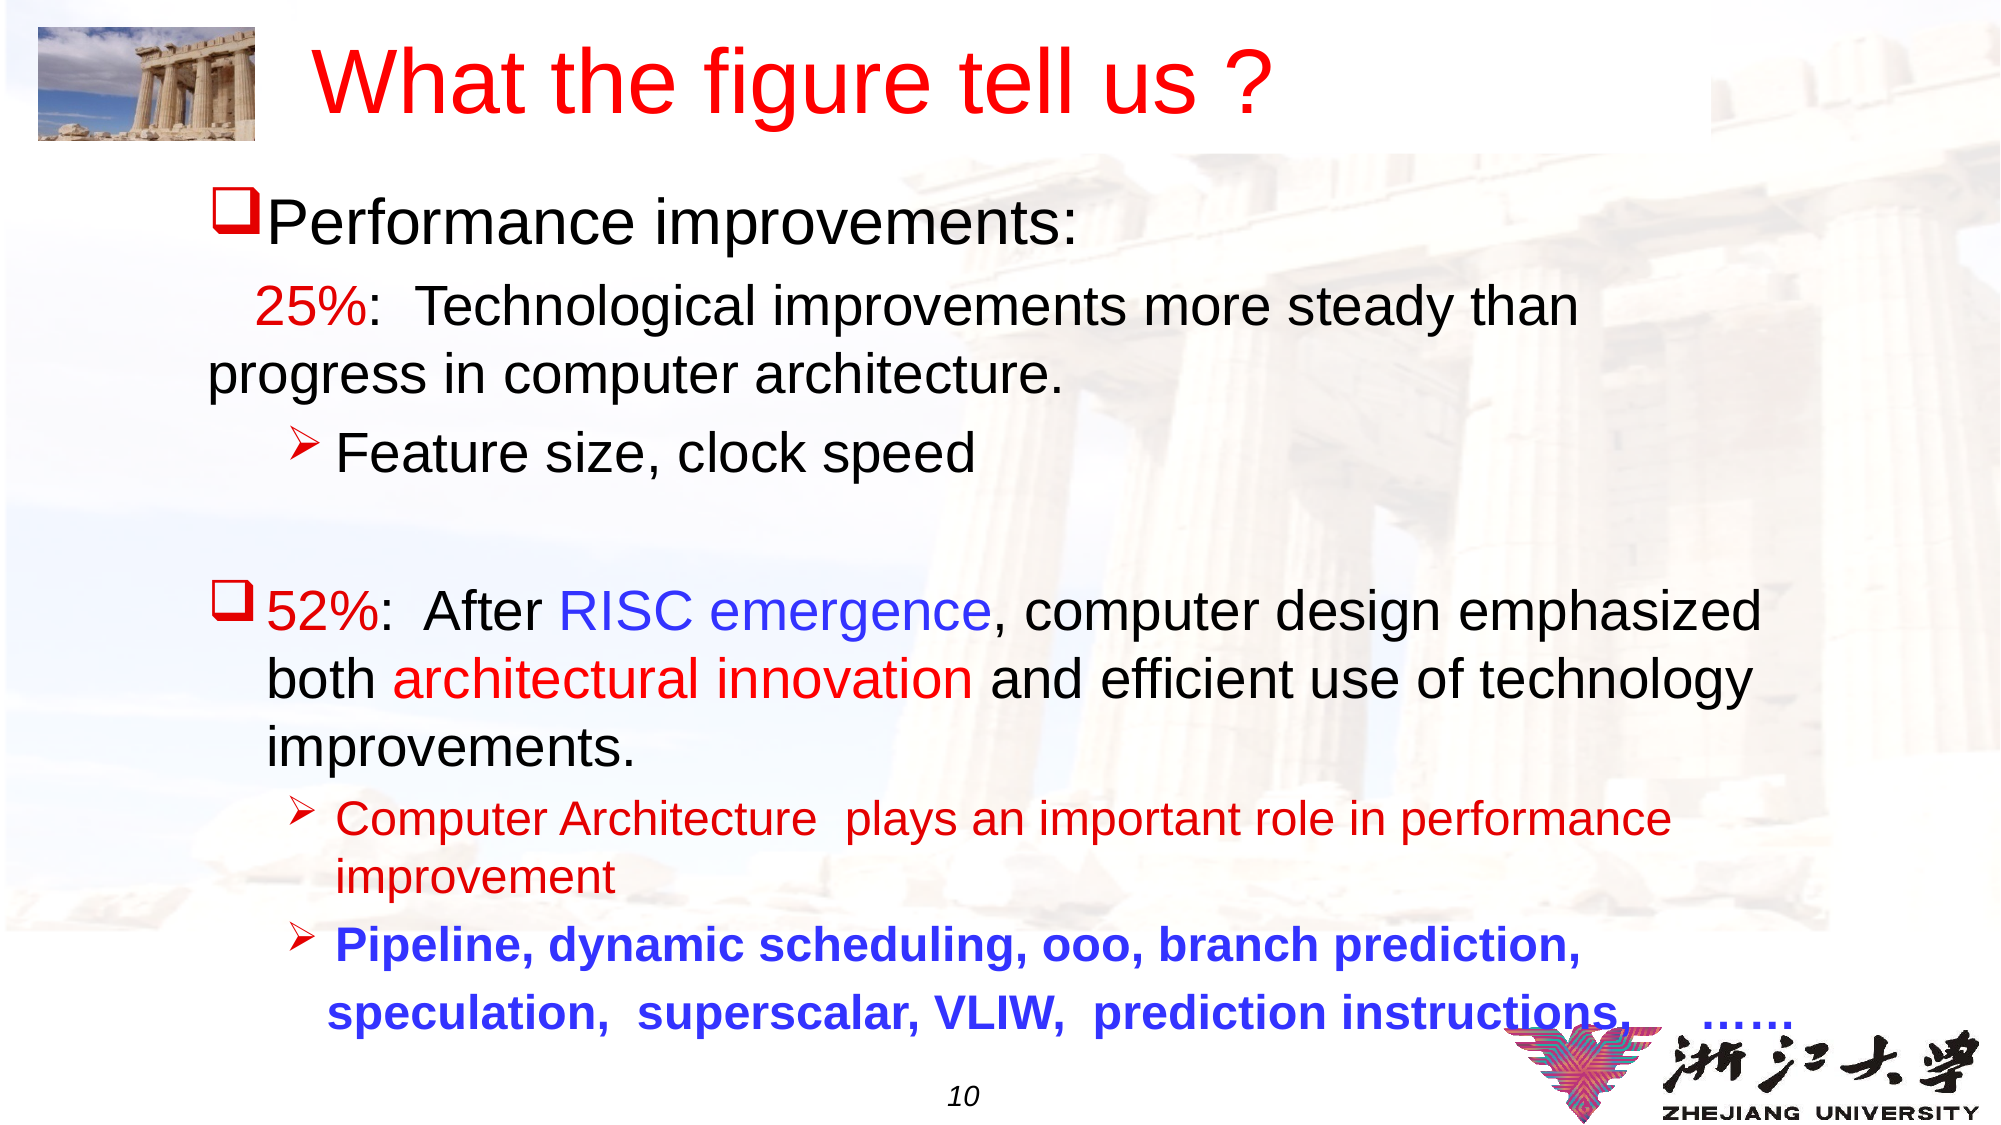

# What the figure tell us ?
Performance improvements:
   25%:  Technological improvements more steady than progress in computer architecture.
Feature size, clock speed

52%:  After RISC emergence, computer design emphasized both architectural innovation and efficient use of technology improvements.
Computer Architecture  plays an important role in performance improvement
Pipeline, dynamic scheduling, ooo, branch prediction,
   speculation,  superscalar, VLIW,  prediction instructions,     ……